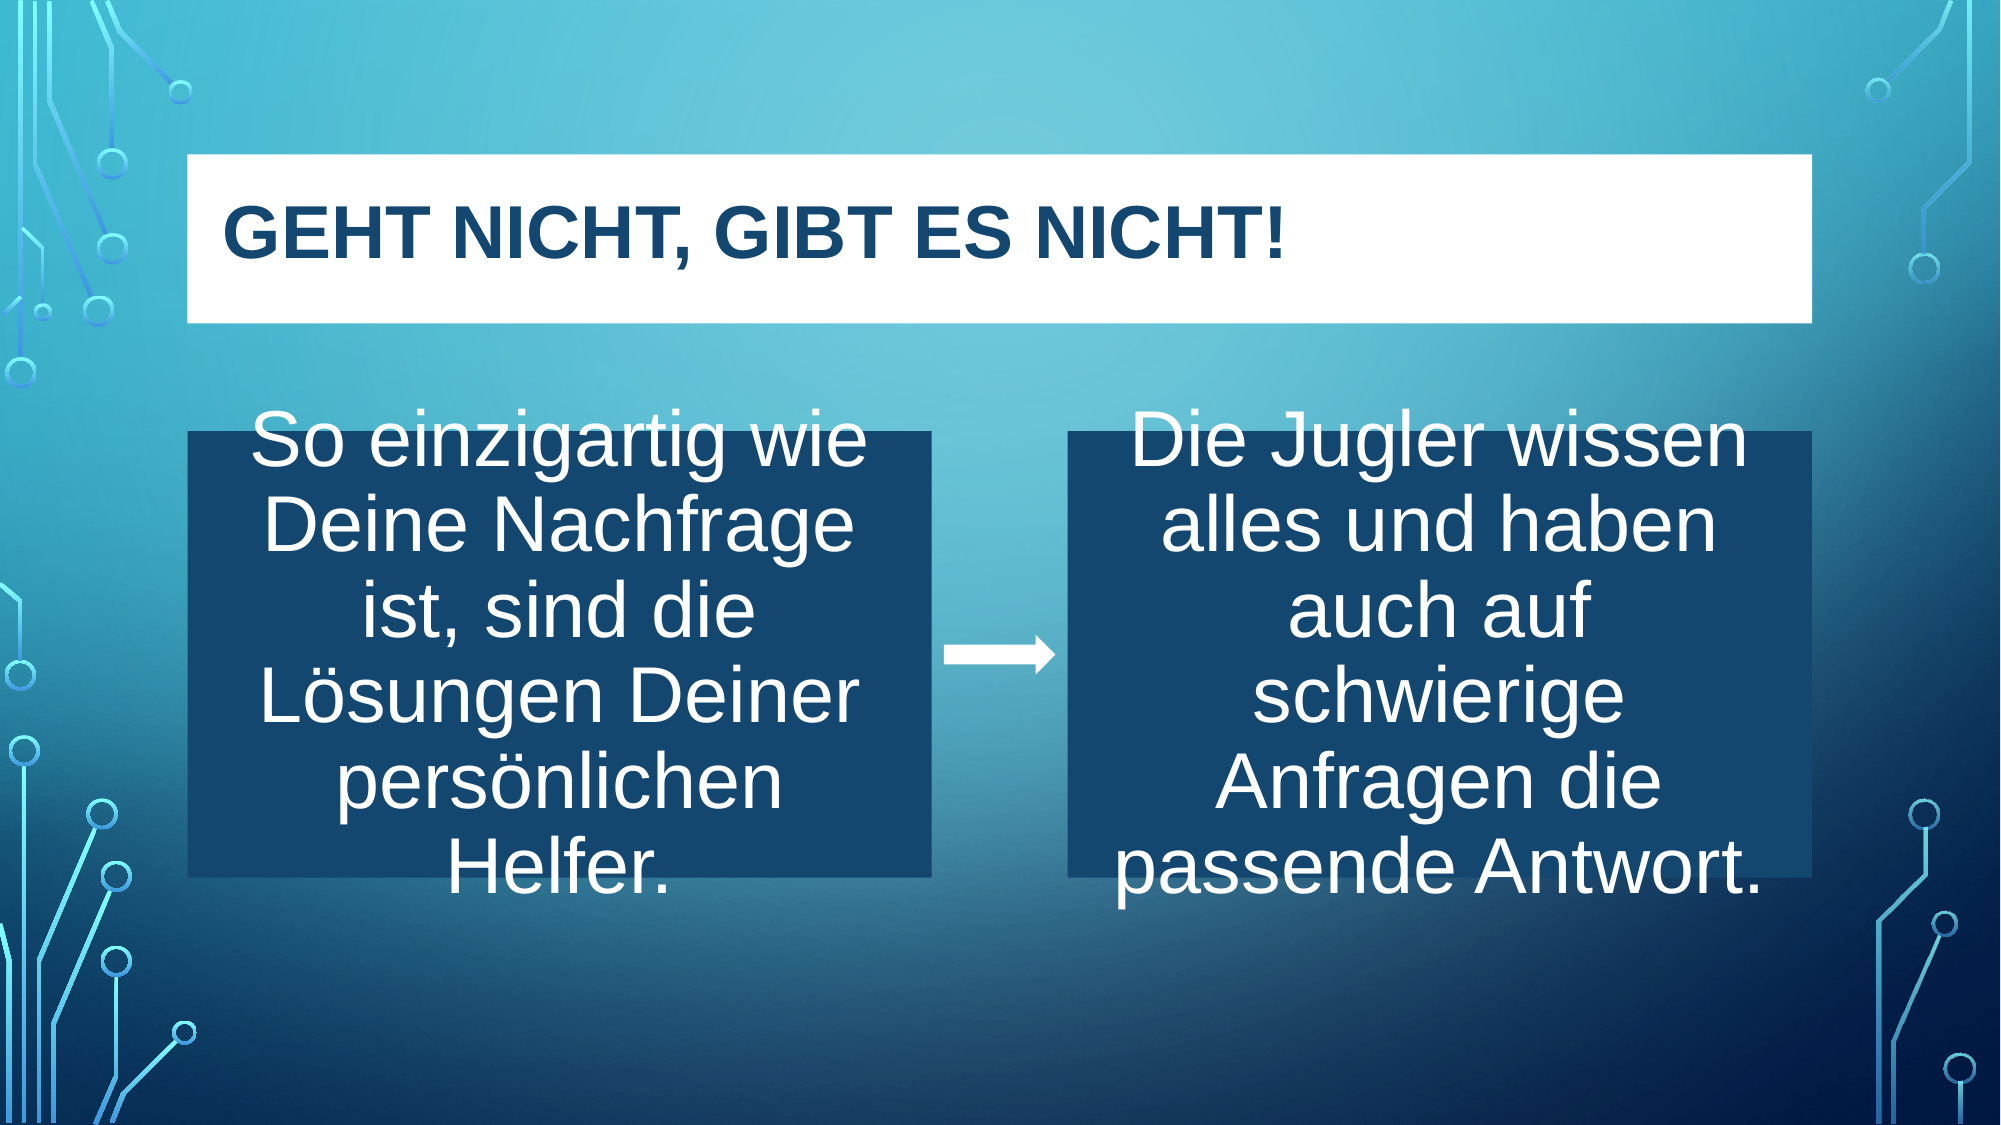

# Geht nicht, gibt es nicht!
So einzigartig wie Deine Nachfrage ist, sind die Lösungen Deiner persönlichen Helfer.
Die Jugler wissen alles und haben auch auf schwierige Anfragen die passende Antwort.